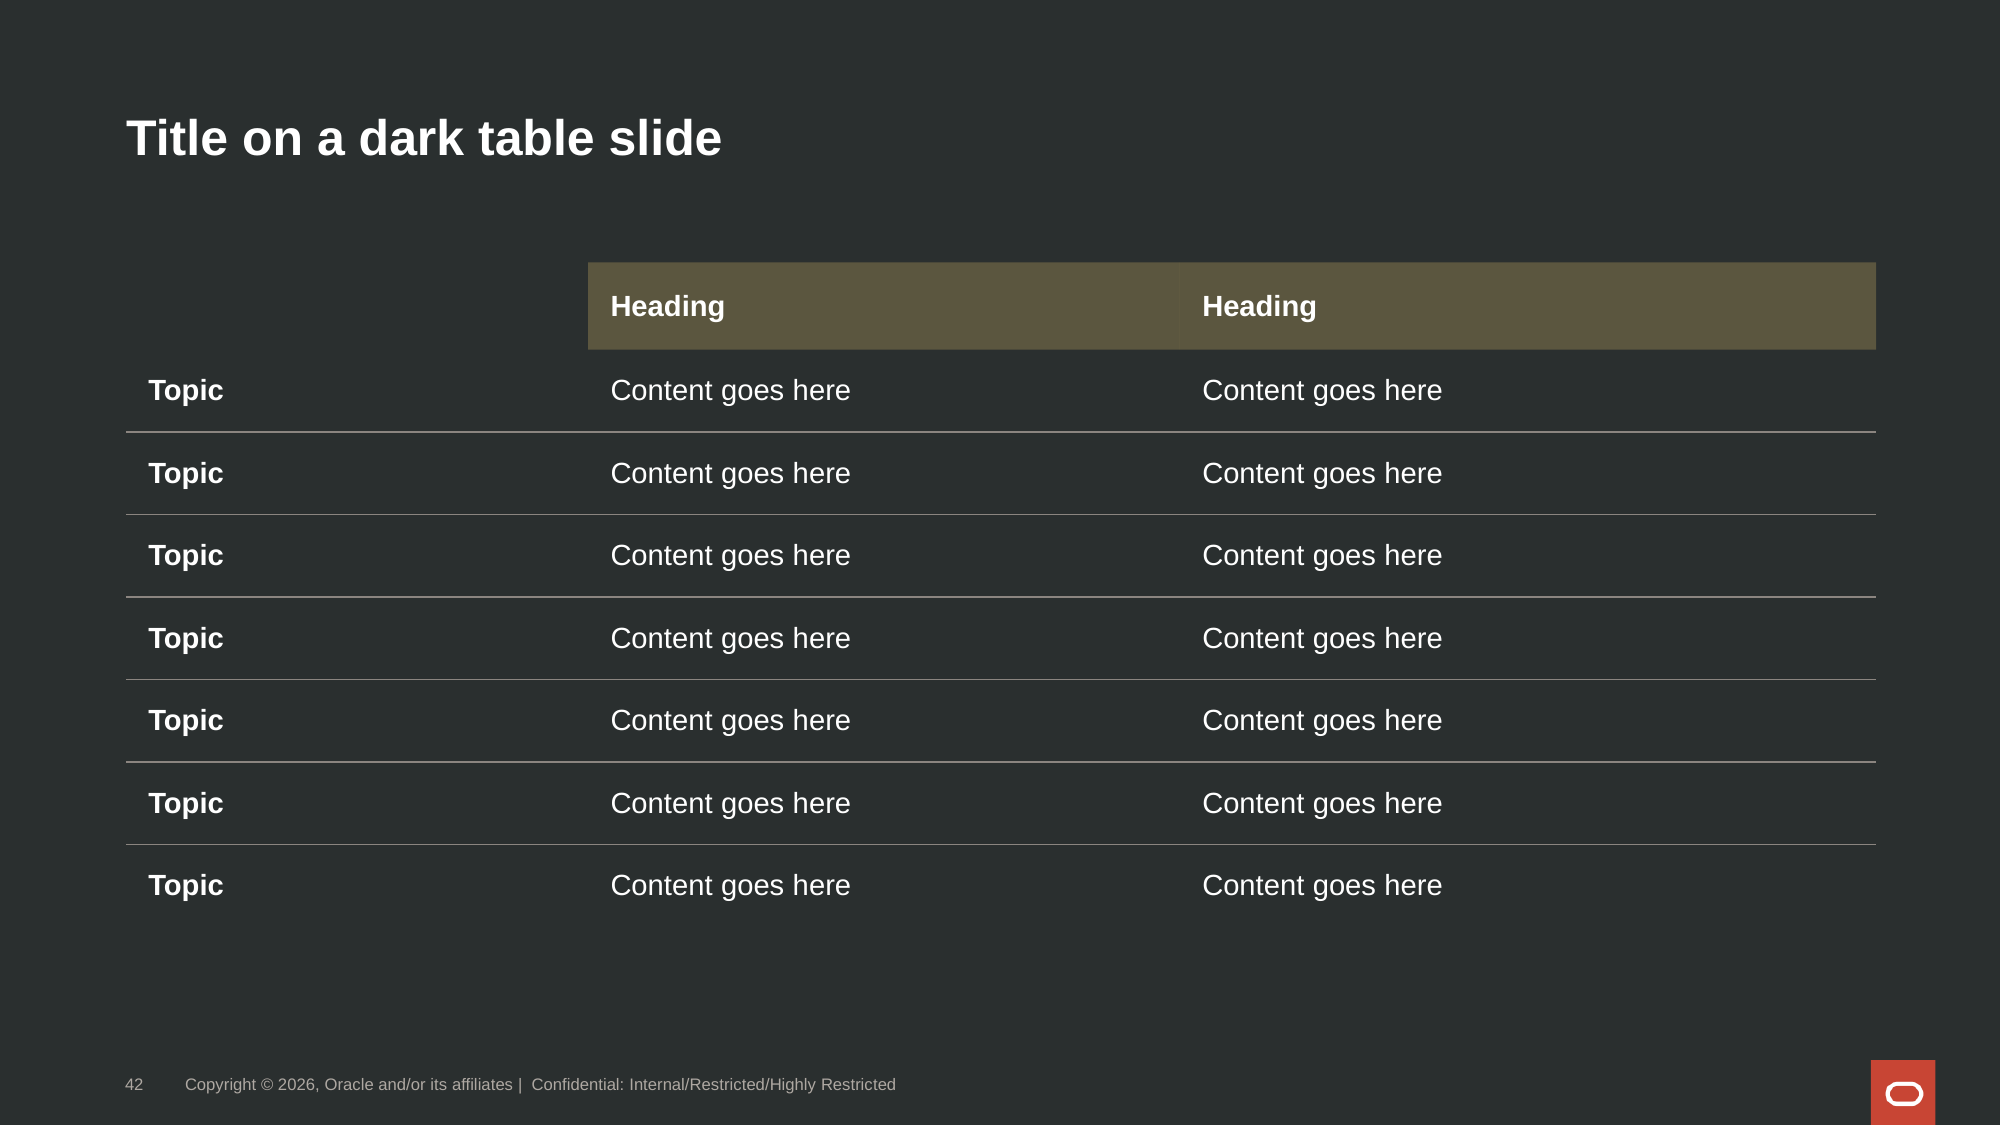

# Title on a dark table slide
|  | Heading | Heading |
| --- | --- | --- |
| Topic | Content goes here | Content goes here |
| Topic | Content goes here | Content goes here |
| Topic | Content goes here | Content goes here |
| Topic | Content goes here | Content goes here |
| Topic | Content goes here | Content goes here |
| Topic | Content goes here | Content goes here |
| Topic | Content goes here | Content goes here |
42
Copyright © 2026, Oracle and/or its affiliates |  Confidential: Internal/Restricted/Highly Restricted